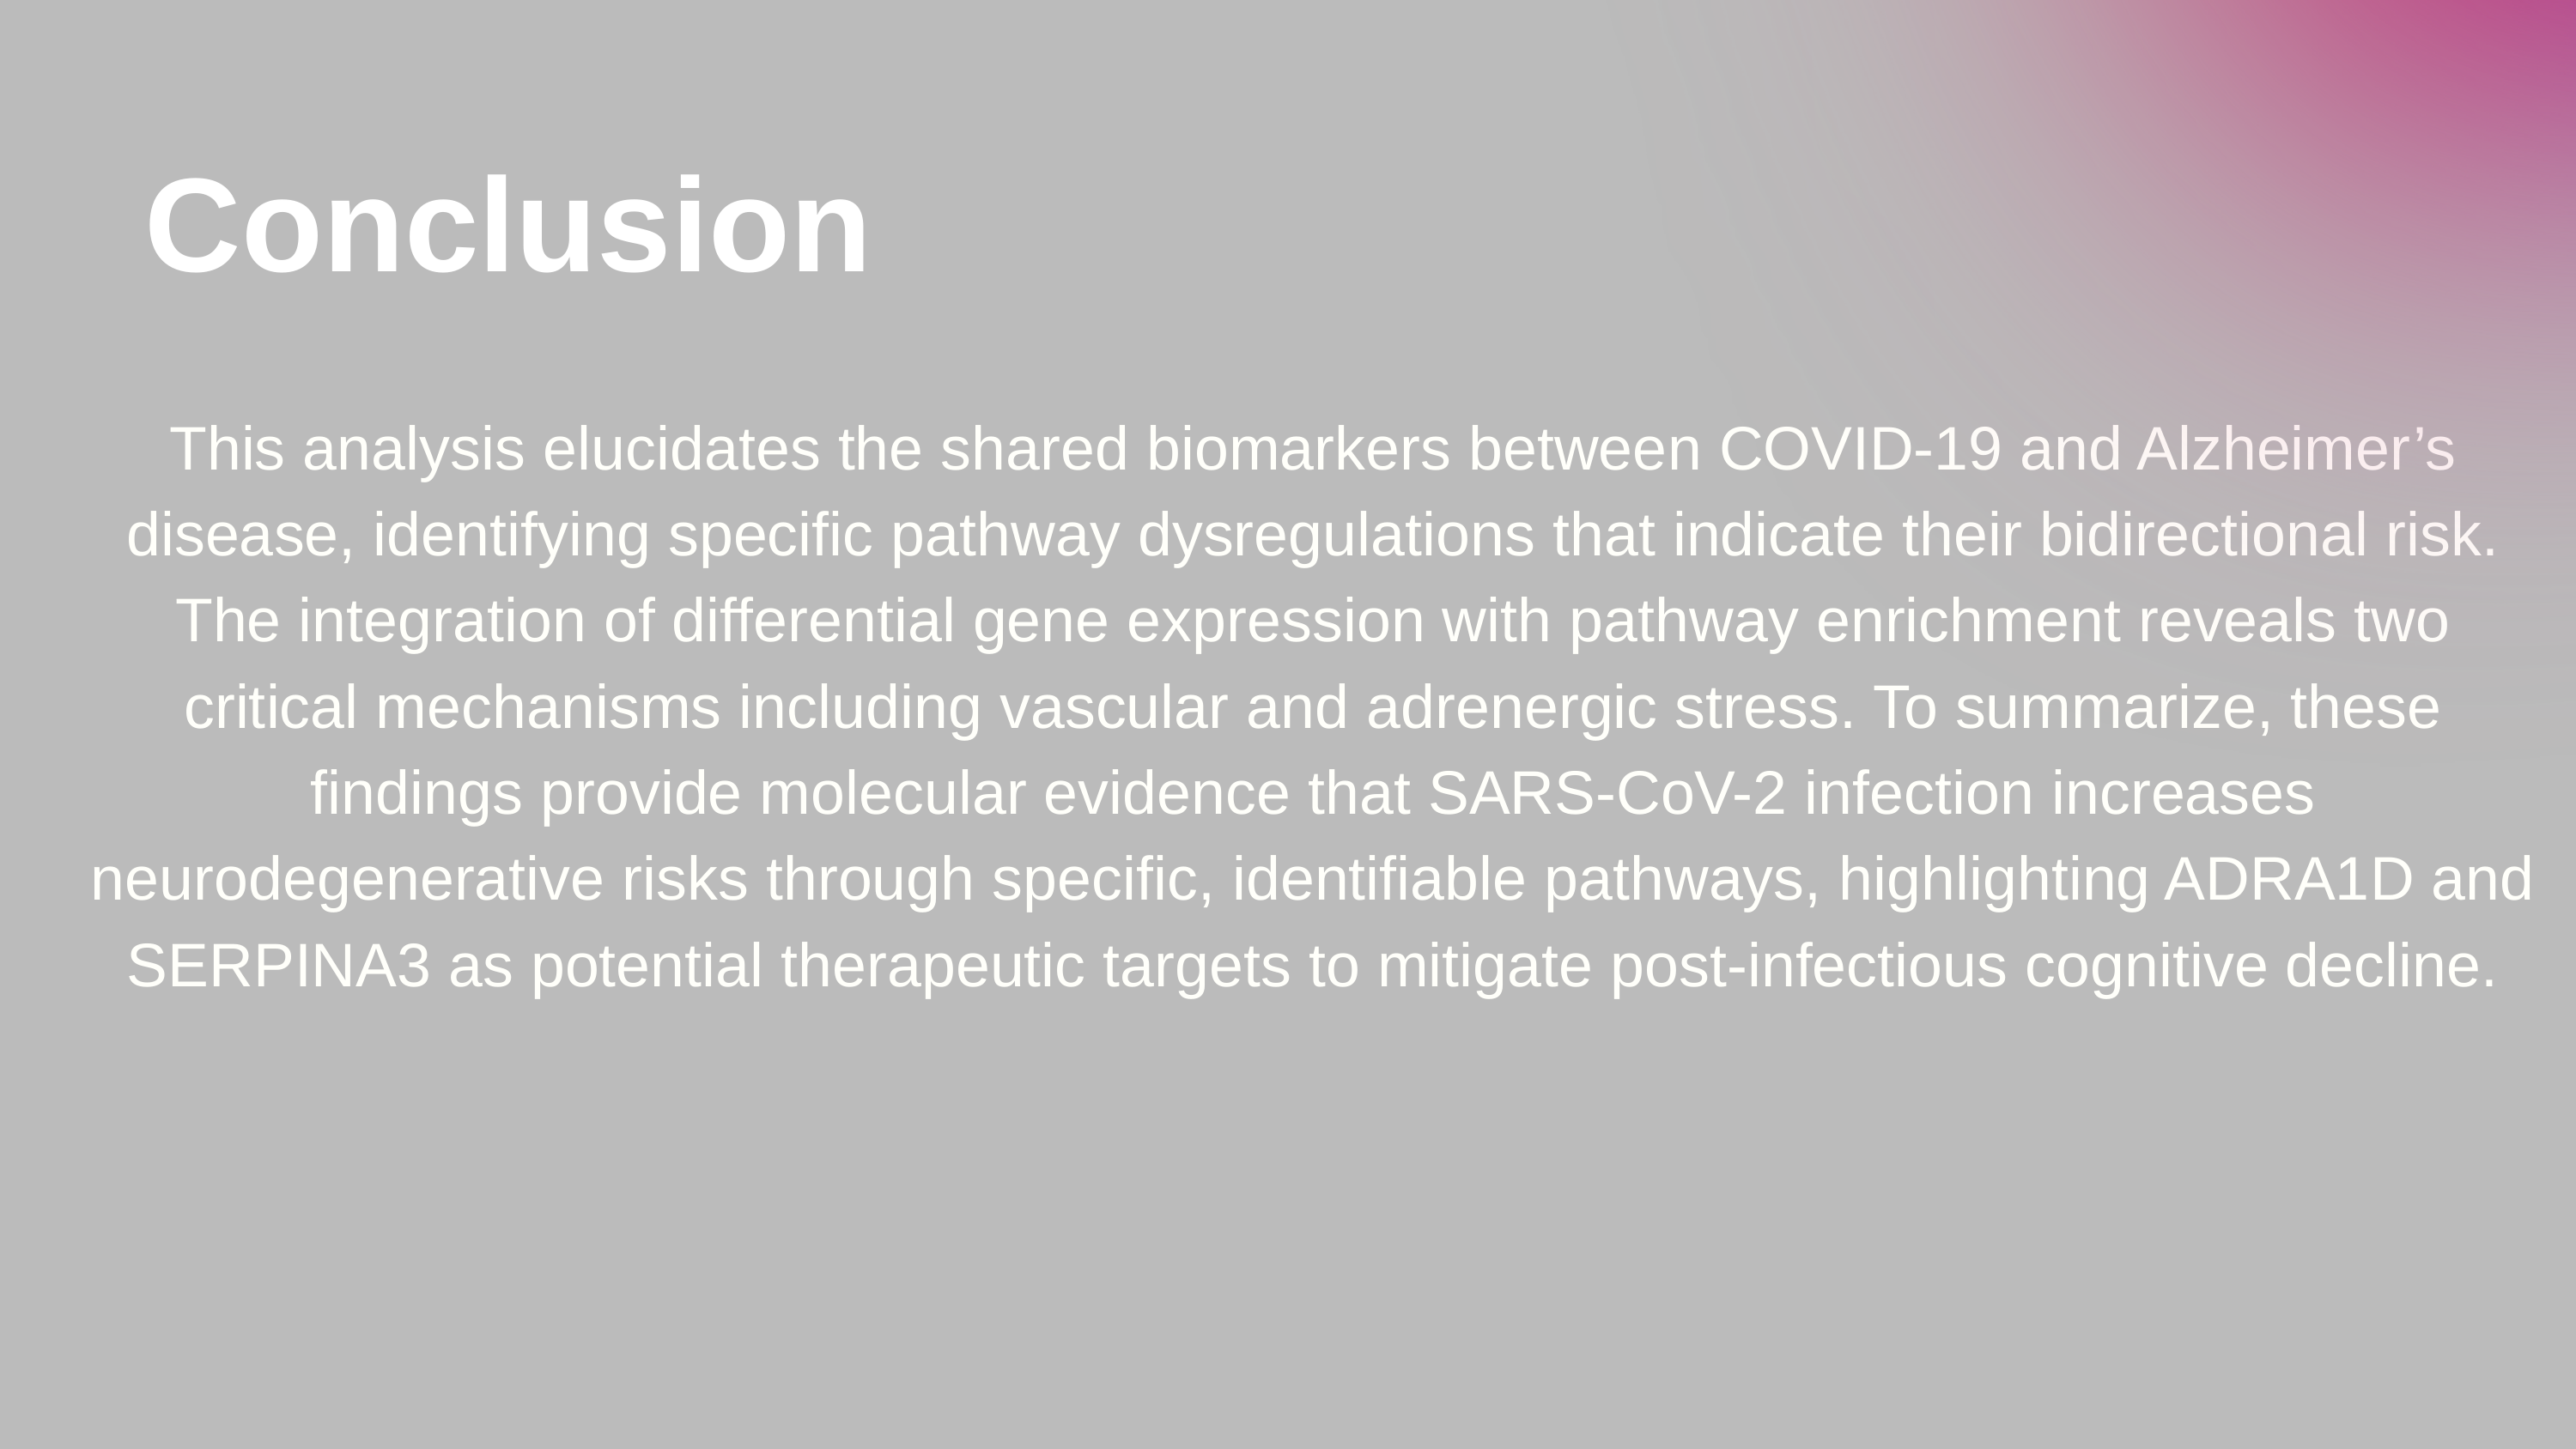

Conclusion
This analysis elucidates the shared biomarkers between COVID-19 and Alzheimer’s disease, identifying specific pathway dysregulations that indicate their bidirectional risk. The integration of differential gene expression with pathway enrichment reveals two critical mechanisms including vascular and adrenergic stress. To summarize, these findings provide molecular evidence that SARS-CoV-2 infection increases neurodegenerative risks through specific, identifiable pathways, highlighting ADRA1D and SERPINA3 as potential therapeutic targets to mitigate post-infectious cognitive decline.